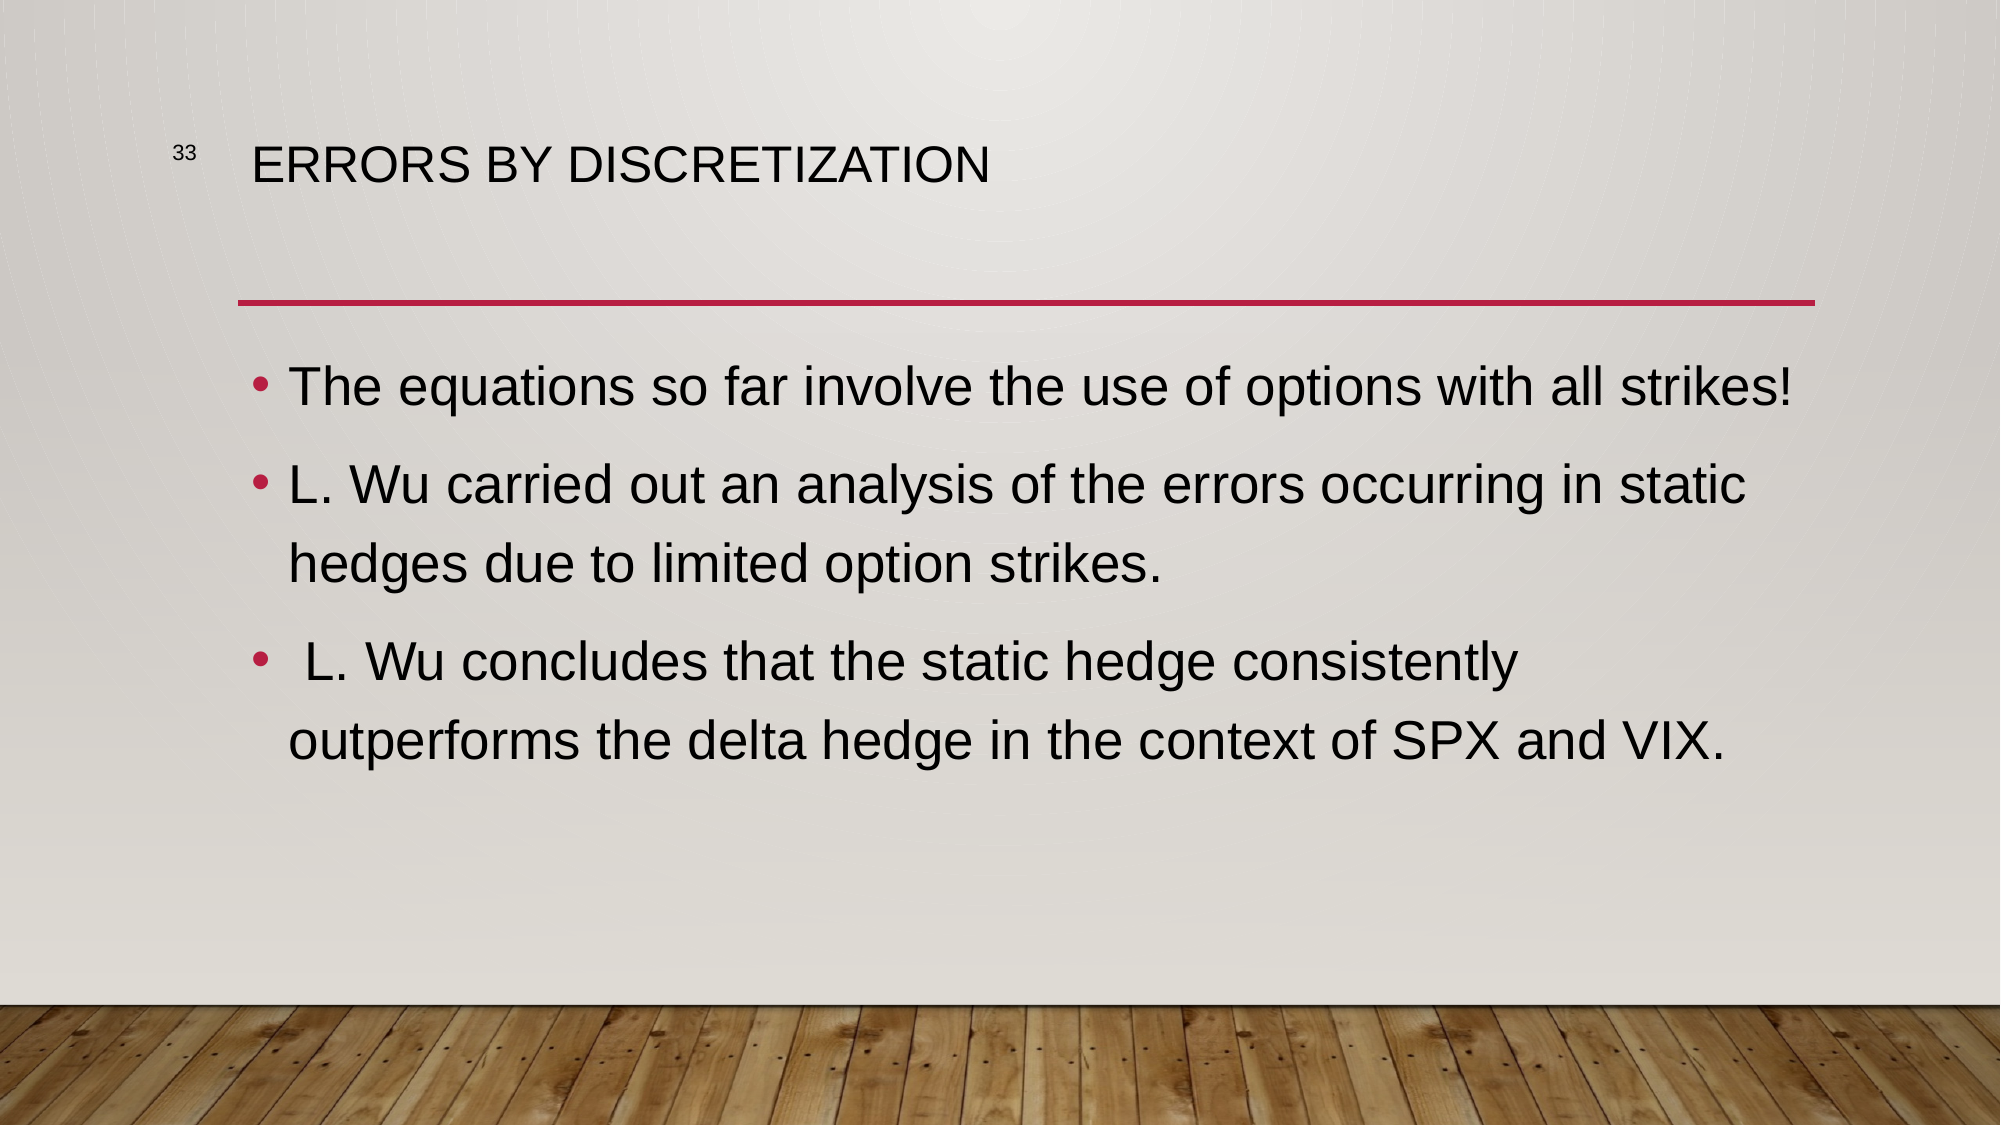

33
# Errors by Discretization
The equations so far involve the use of options with all strikes!
L. Wu carried out an analysis of the errors occurring in static hedges due to limited option strikes.
 L. Wu concludes that the static hedge consistently outperforms the delta hedge in the context of SPX and VIX.